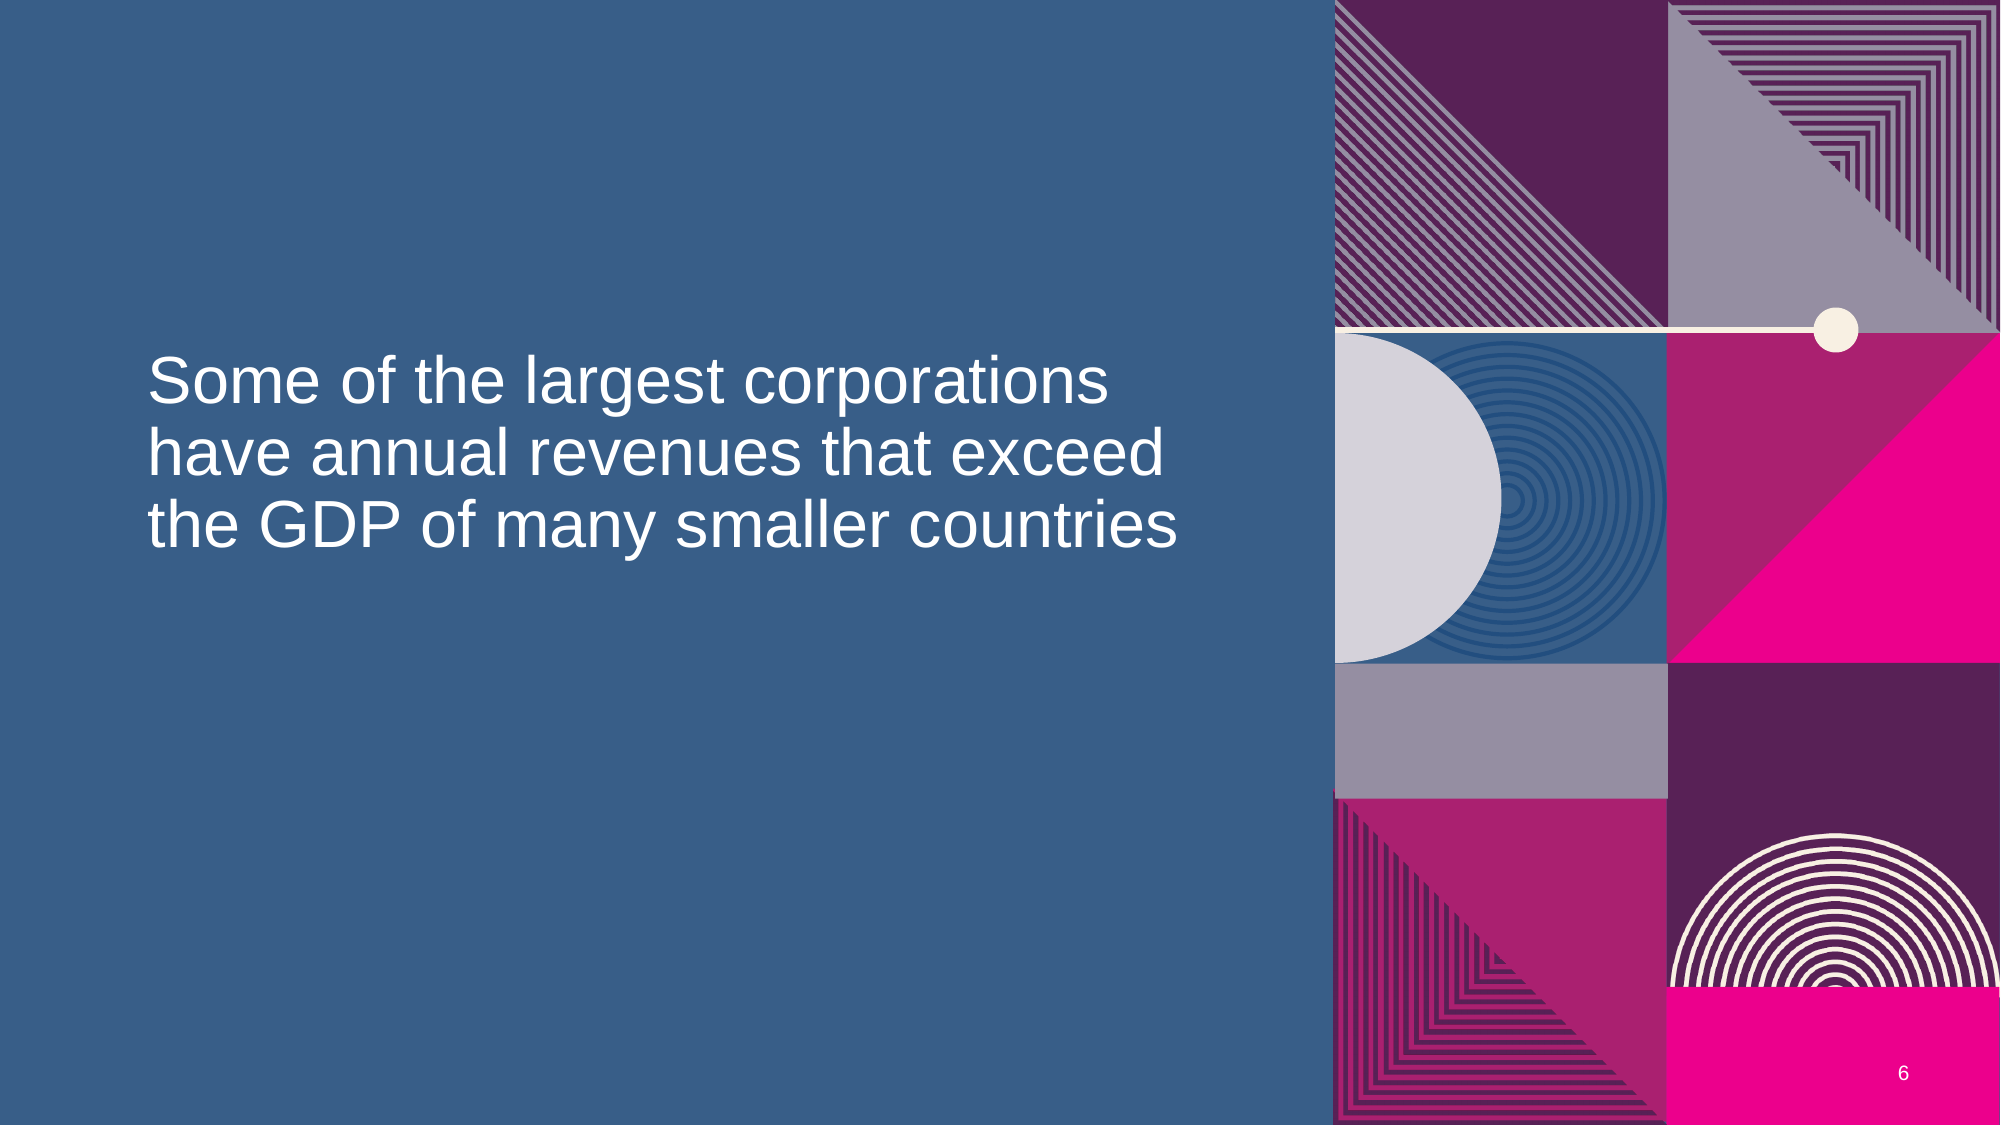

# Some of the largest corporations have annual revenues that exceed the GDP of many smaller countries

6